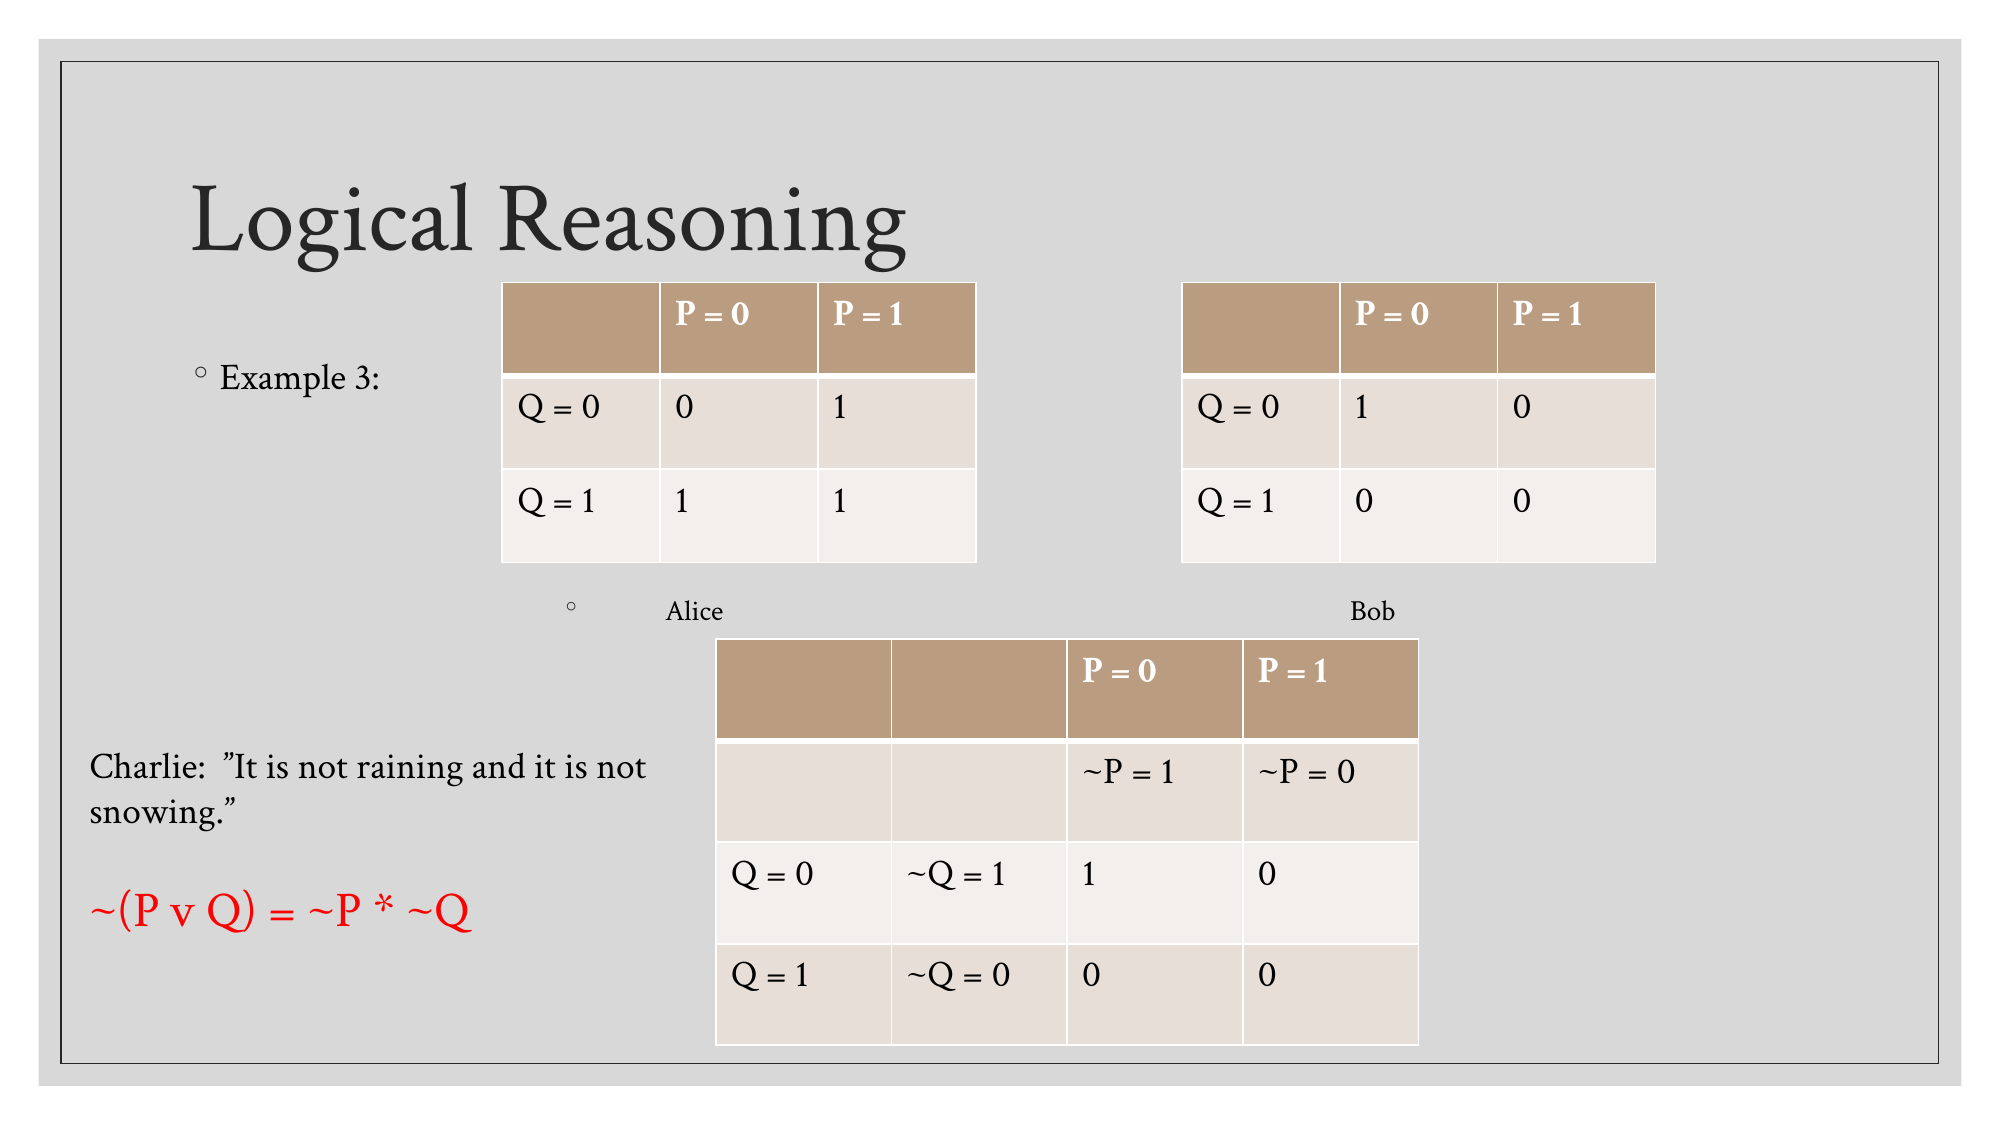

# Logical Reasoning
|  | P = 0 | P = 1 |
| --- | --- | --- |
| Q = 0 | 0 | 1 |
| Q = 1 | 1 | 1 |
|  | P = 0 | P = 1 |
| --- | --- | --- |
| Q = 0 | 1 | 0 |
| Q = 1 | 0 | 0 |
Example 3:

          Alice					Bob
|  |  | P = 0 | P = 1 |
| --- | --- | --- | --- |
|  |  | ~P = 1 | ~P = 0 |
| Q = 0 | ~Q = 1 | 1 | 0 |
| Q = 1 | ~Q = 0 | 0 | 0 |
Charlie:  ”It is not raining and it is not snowing.”

~(P v Q) = ~P * ~Q